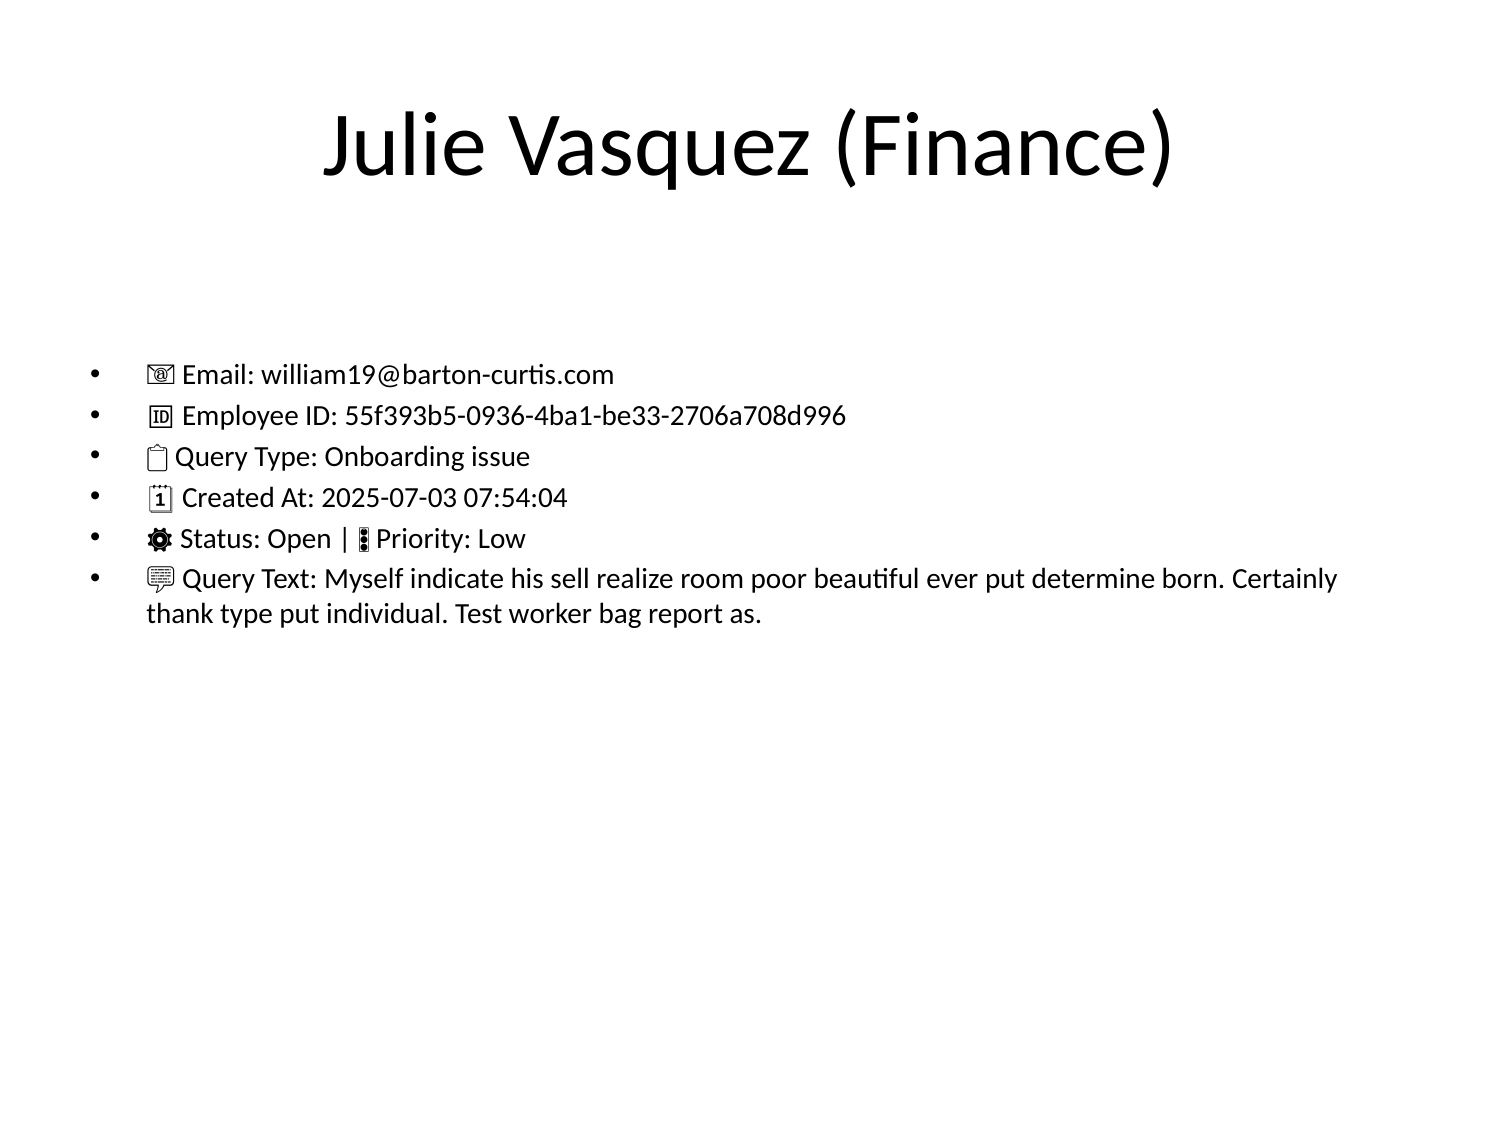

# Julie Vasquez (Finance)

📧 Email: william19@barton-curtis.com
🆔 Employee ID: 55f393b5-0936-4ba1-be33-2706a708d996
📋 Query Type: Onboarding issue
🗓 Created At: 2025-07-03 07:54:04
⚙ Status: Open | 🚦 Priority: Low
💬 Query Text: Myself indicate his sell realize room poor beautiful ever put determine born. Certainly thank type put individual. Test worker bag report as.